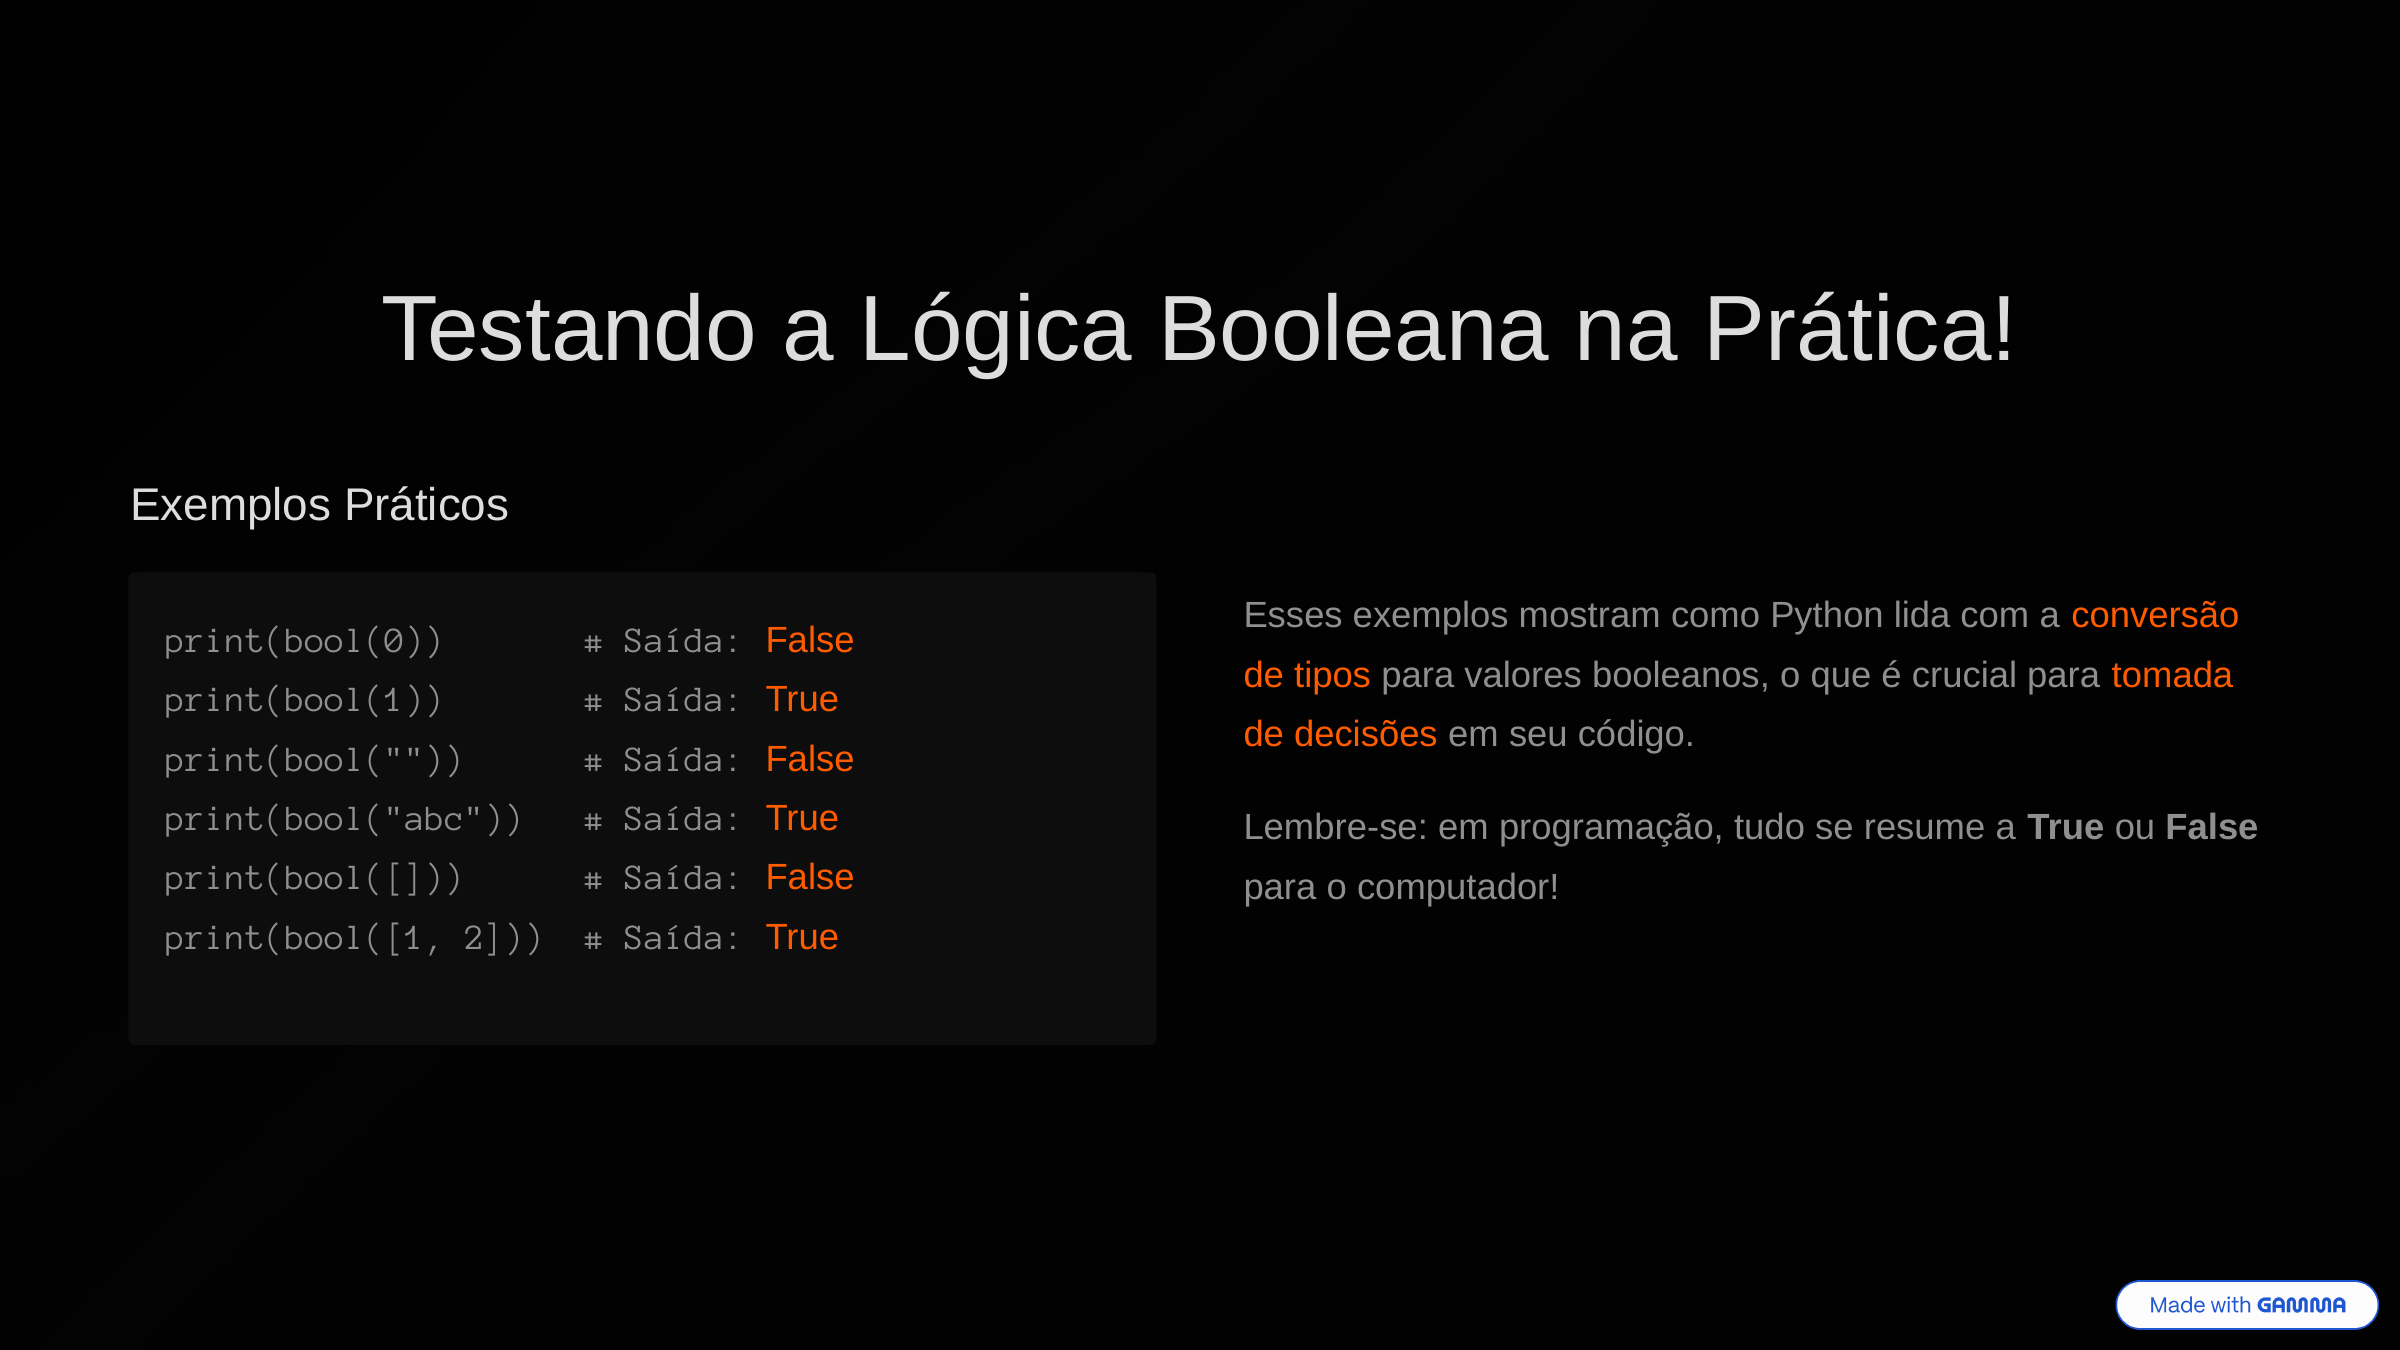

Testando a Lógica Booleana na Prática!
Exemplos Práticos

Esses exemplos mostram como Python lida com a conversão de tipos para valores booleanos, o que é crucial para tomada de decisões em seu código.
print(bool(0))       # Saída: False
print(bool(1))       # Saída: True
print(bool(""))      # Saída: False
print(bool("abc"))   # Saída: True
print(bool([]))      # Saída: False
print(bool([1, 2]))  # Saída: True
Lembre-se: em programação, tudo se resume a True ou False para o computador!